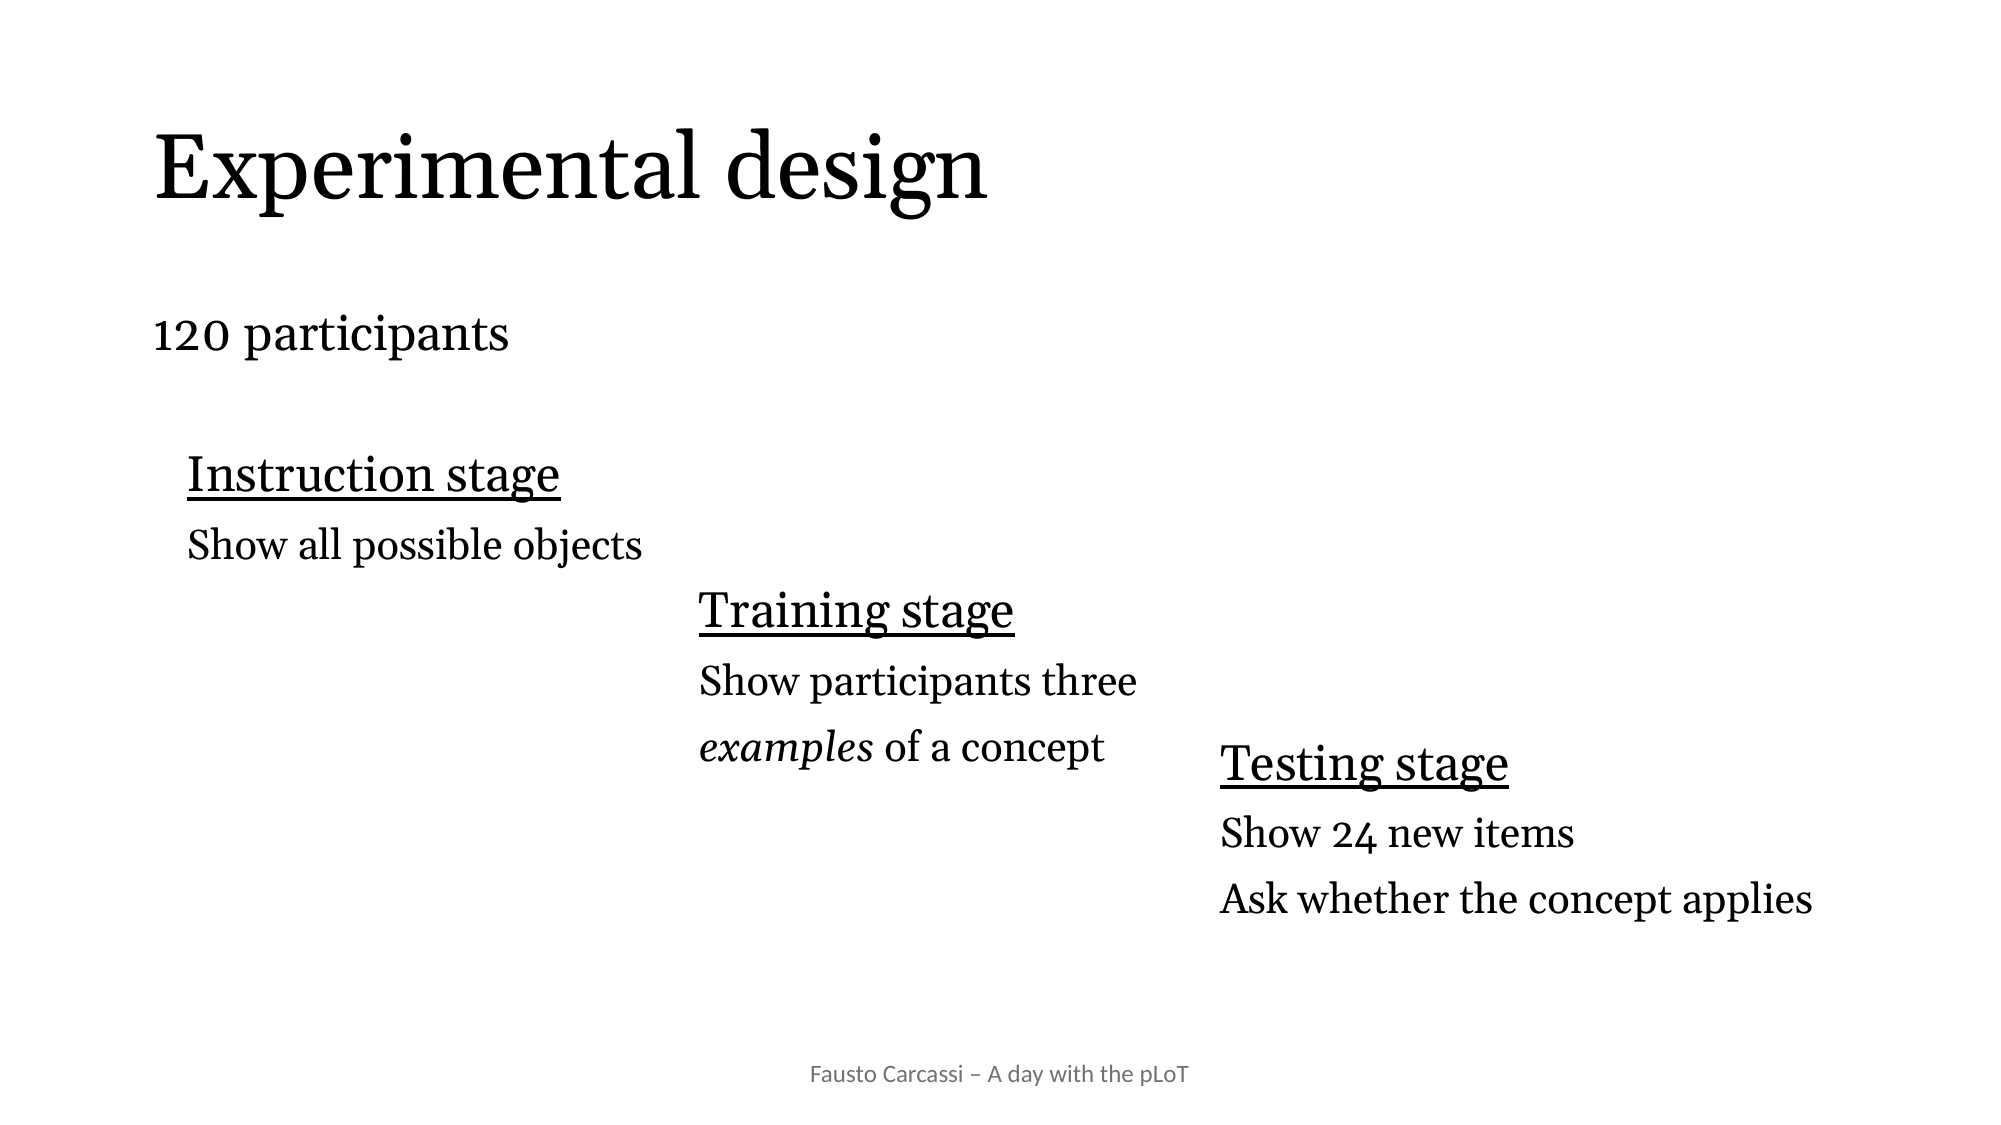

# Experimental design
120 participants

Instruction stage
Show all possible objects
Training stage
Show participants three
examples of a concept
Testing stage
Show 24 new items
Ask whether the concept applies
Fausto Carcassi – A day with the pLoT